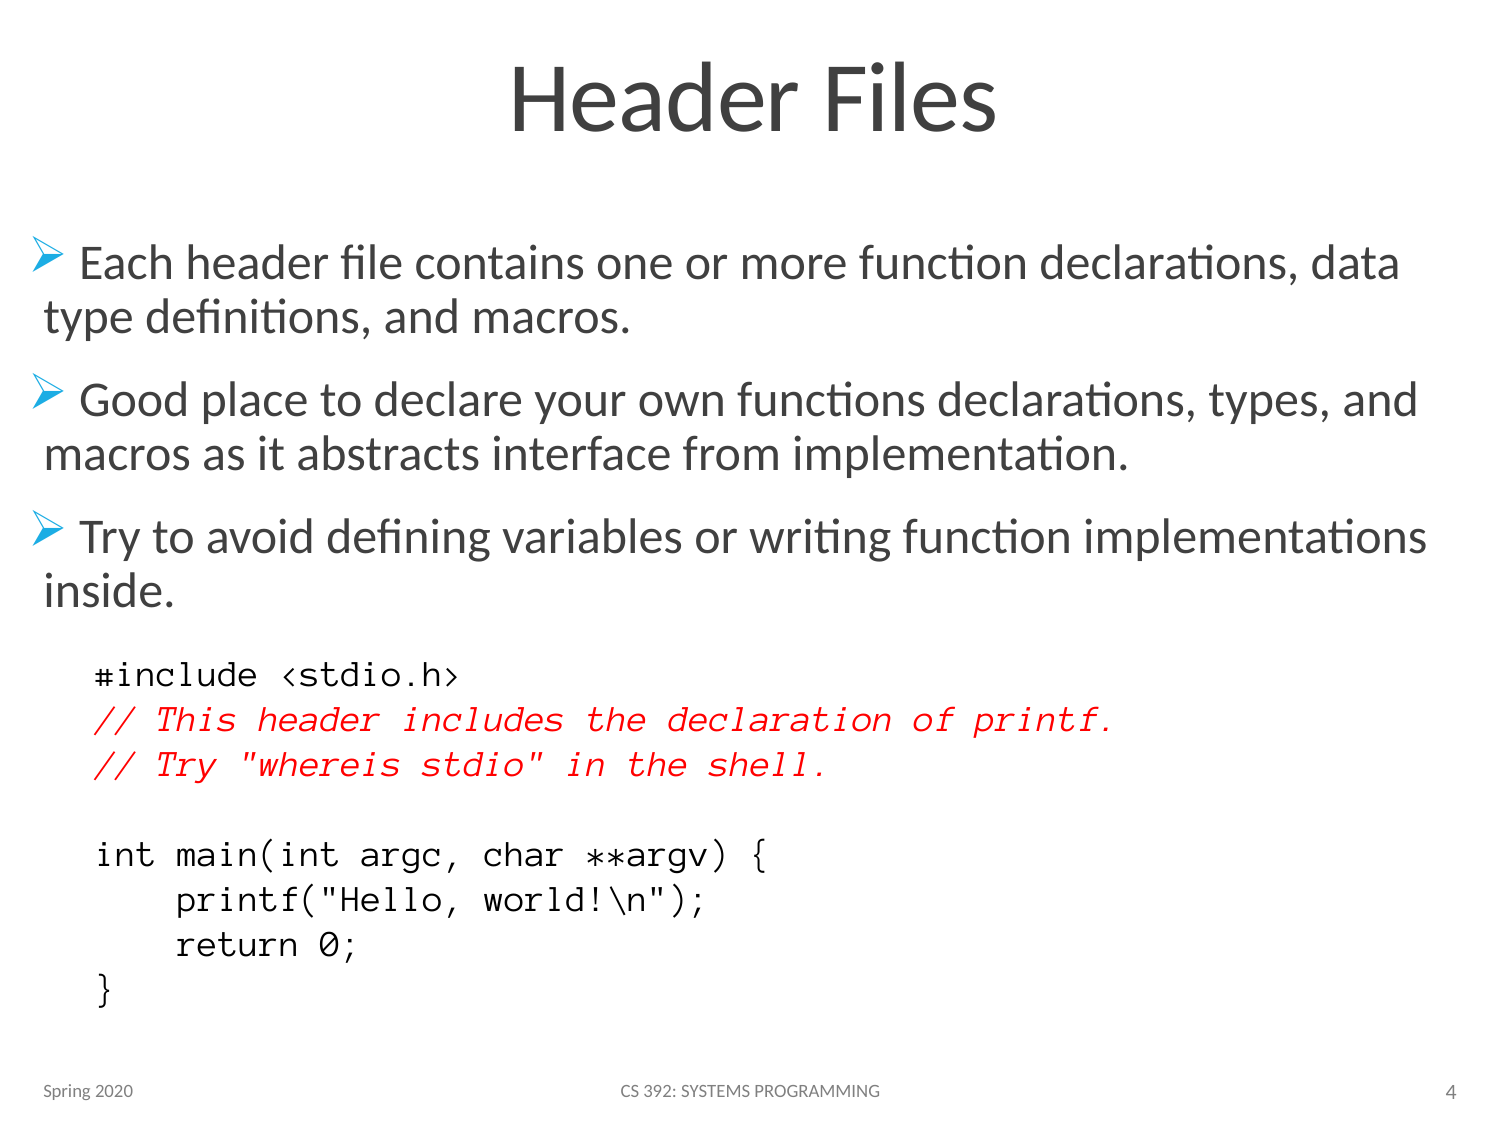

# Header Files
 Each header file contains one or more function declarations, data type definitions, and macros.
 Good place to declare your own functions declarations, types, and macros as it abstracts interface from implementation.
 Try to avoid defining variables or writing function implementations inside.

#include <stdio.h>
// This header includes the declaration of printf.
// Try "whereis stdio" in the shell.

int main(int argc, char **argv) {
    printf("Hello, world!\n");
    return 0;
}
Spring 2020
CS 392: Systems Programming
4